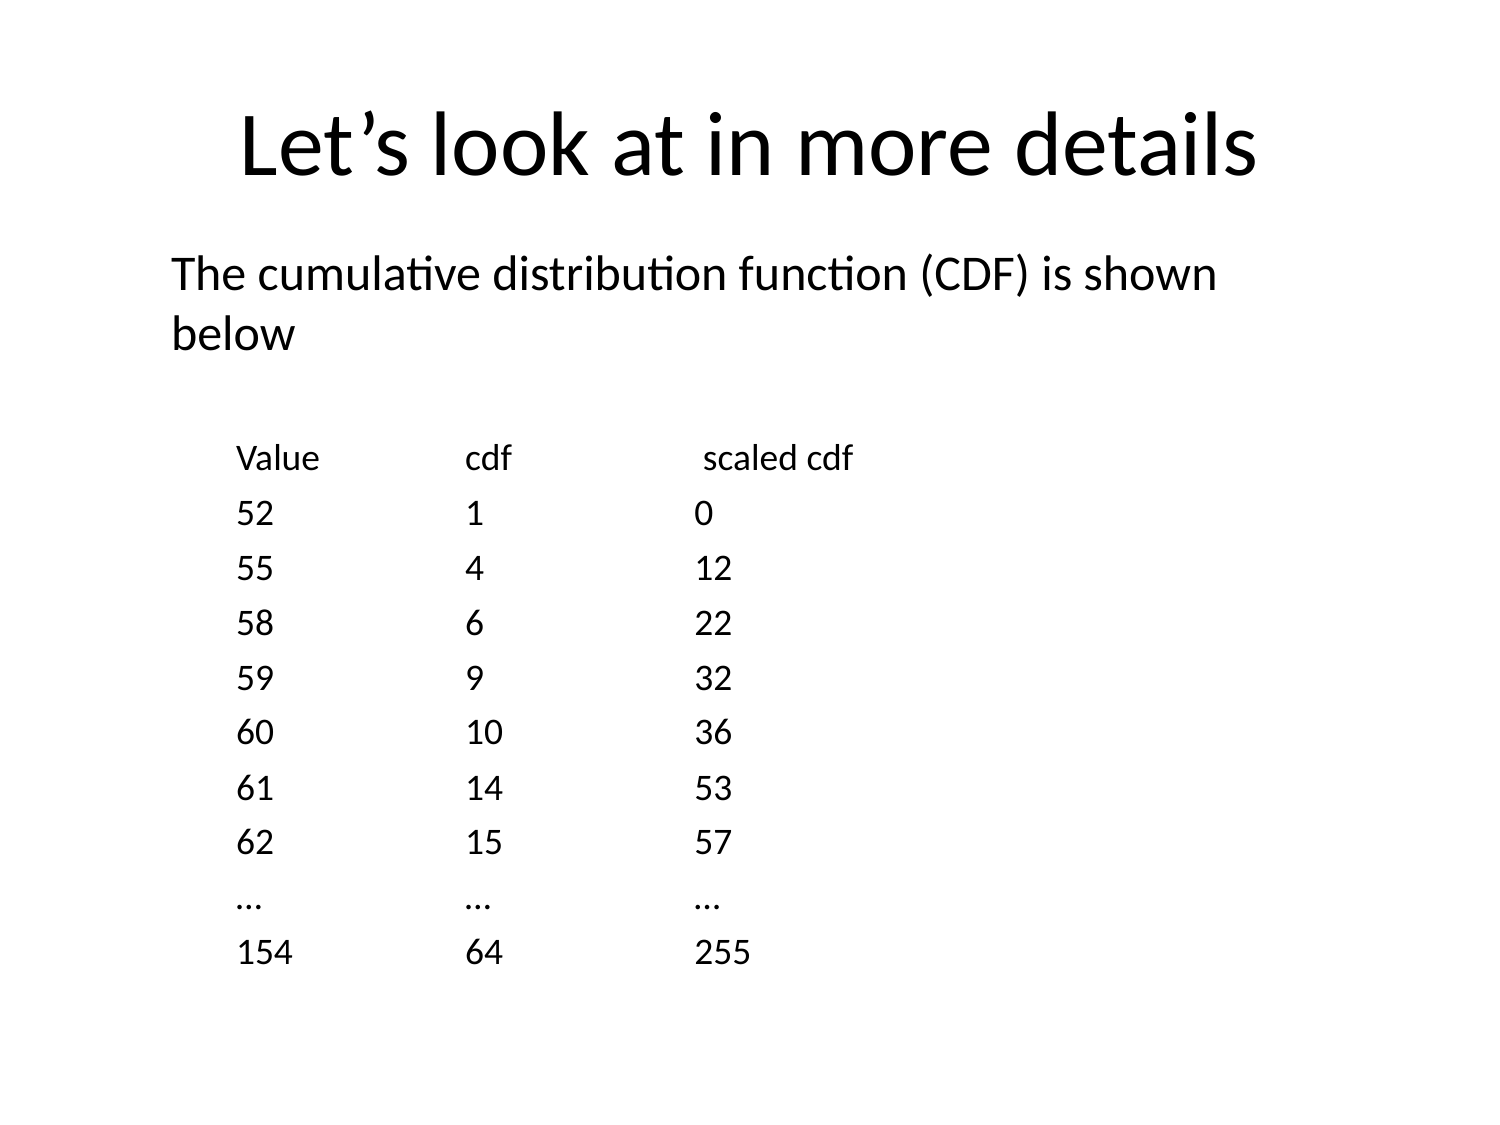

# Let’s look at in more details
The cumulative distribution function (CDF) is shown below
| Value | cdf | scaled cdf |
| --- | --- | --- |
| 52 | 1 | 0 |
| 55 | 4 | 12 |
| 58 | 6 | 22 |
| 59 | 9 | 32 |
| 60 | 10 | 36 |
| 61 | 14 | 53 |
| 62 | 15 | 57 |
| … | … | … |
| 154 | 64 | 255 |